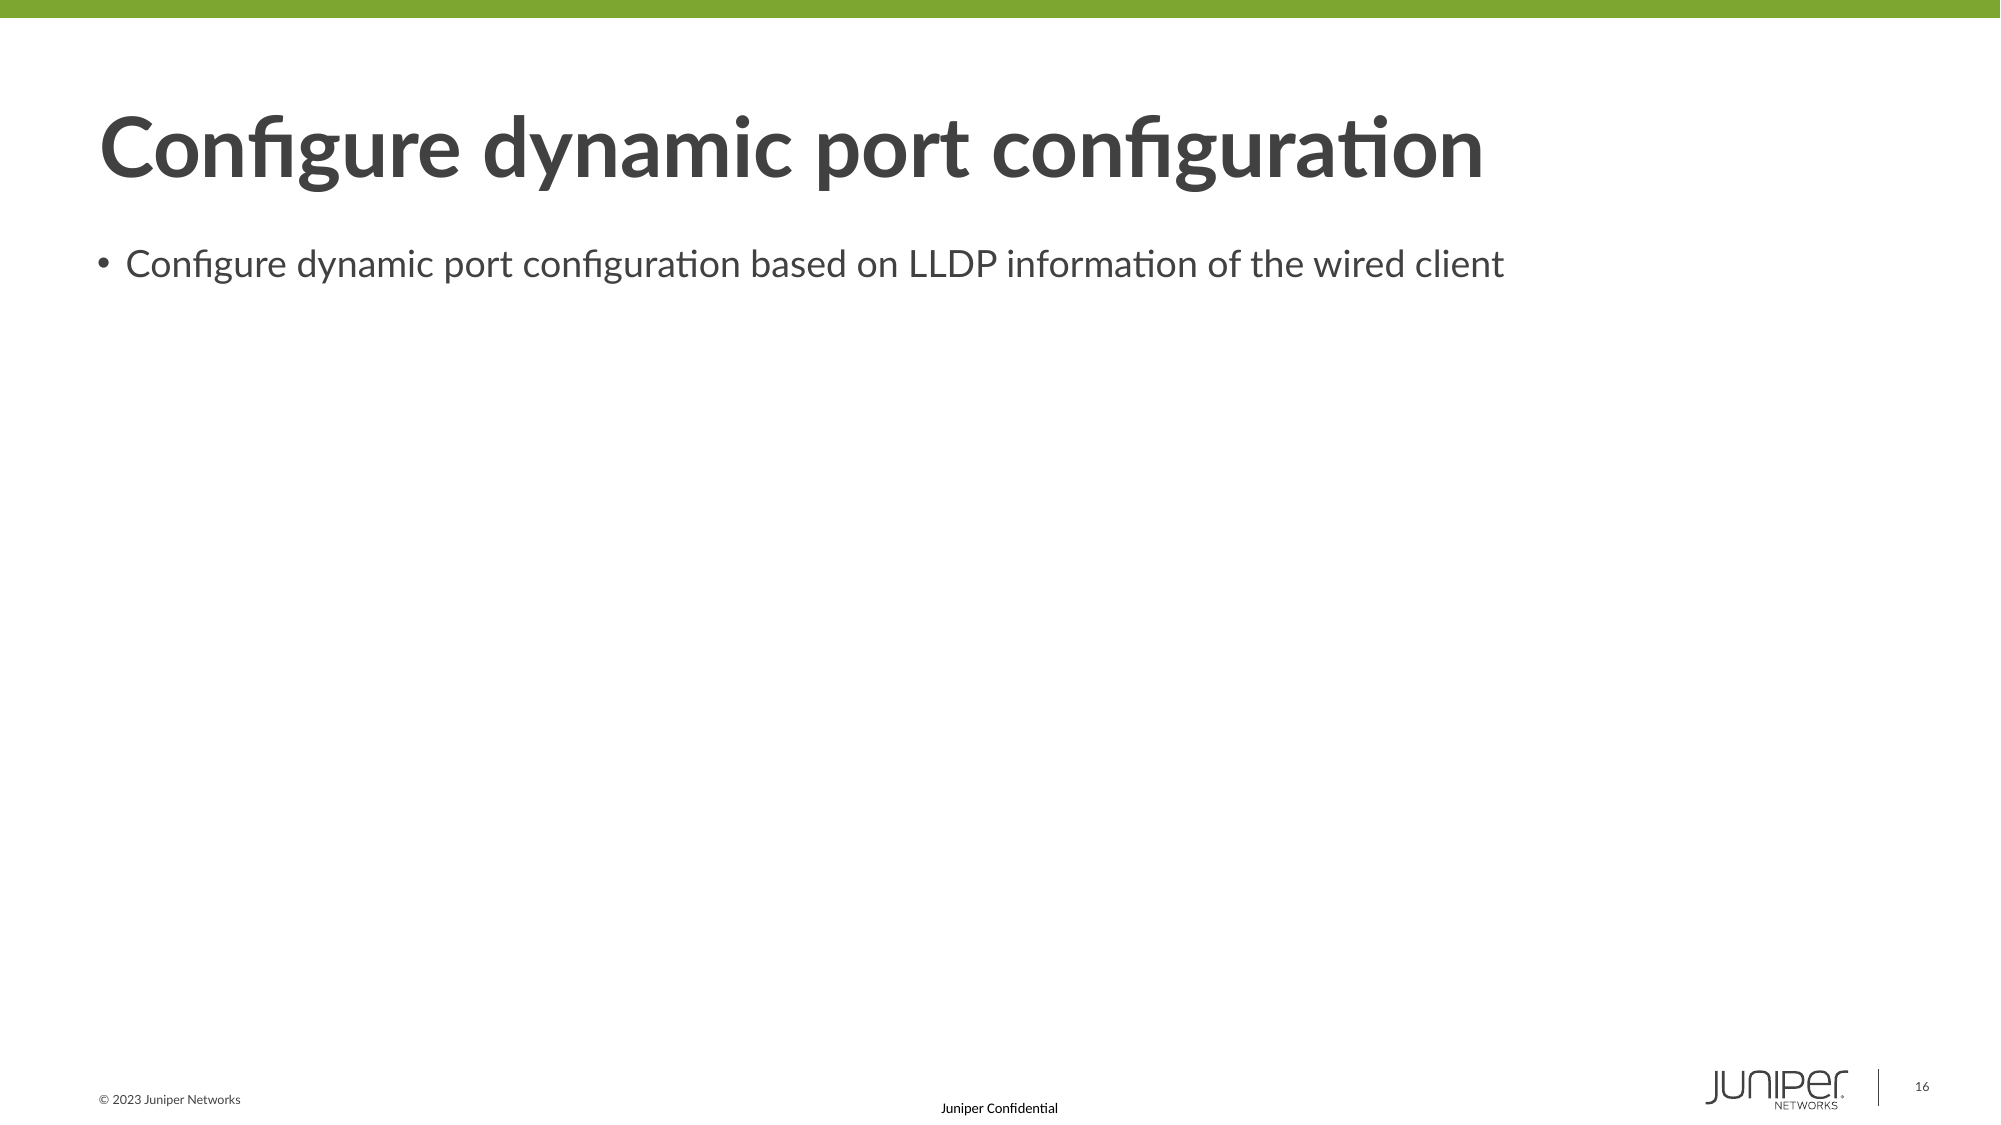

# Configure dynamic port configuration
Configure dynamic port configuration based on LLDP information of the wired client